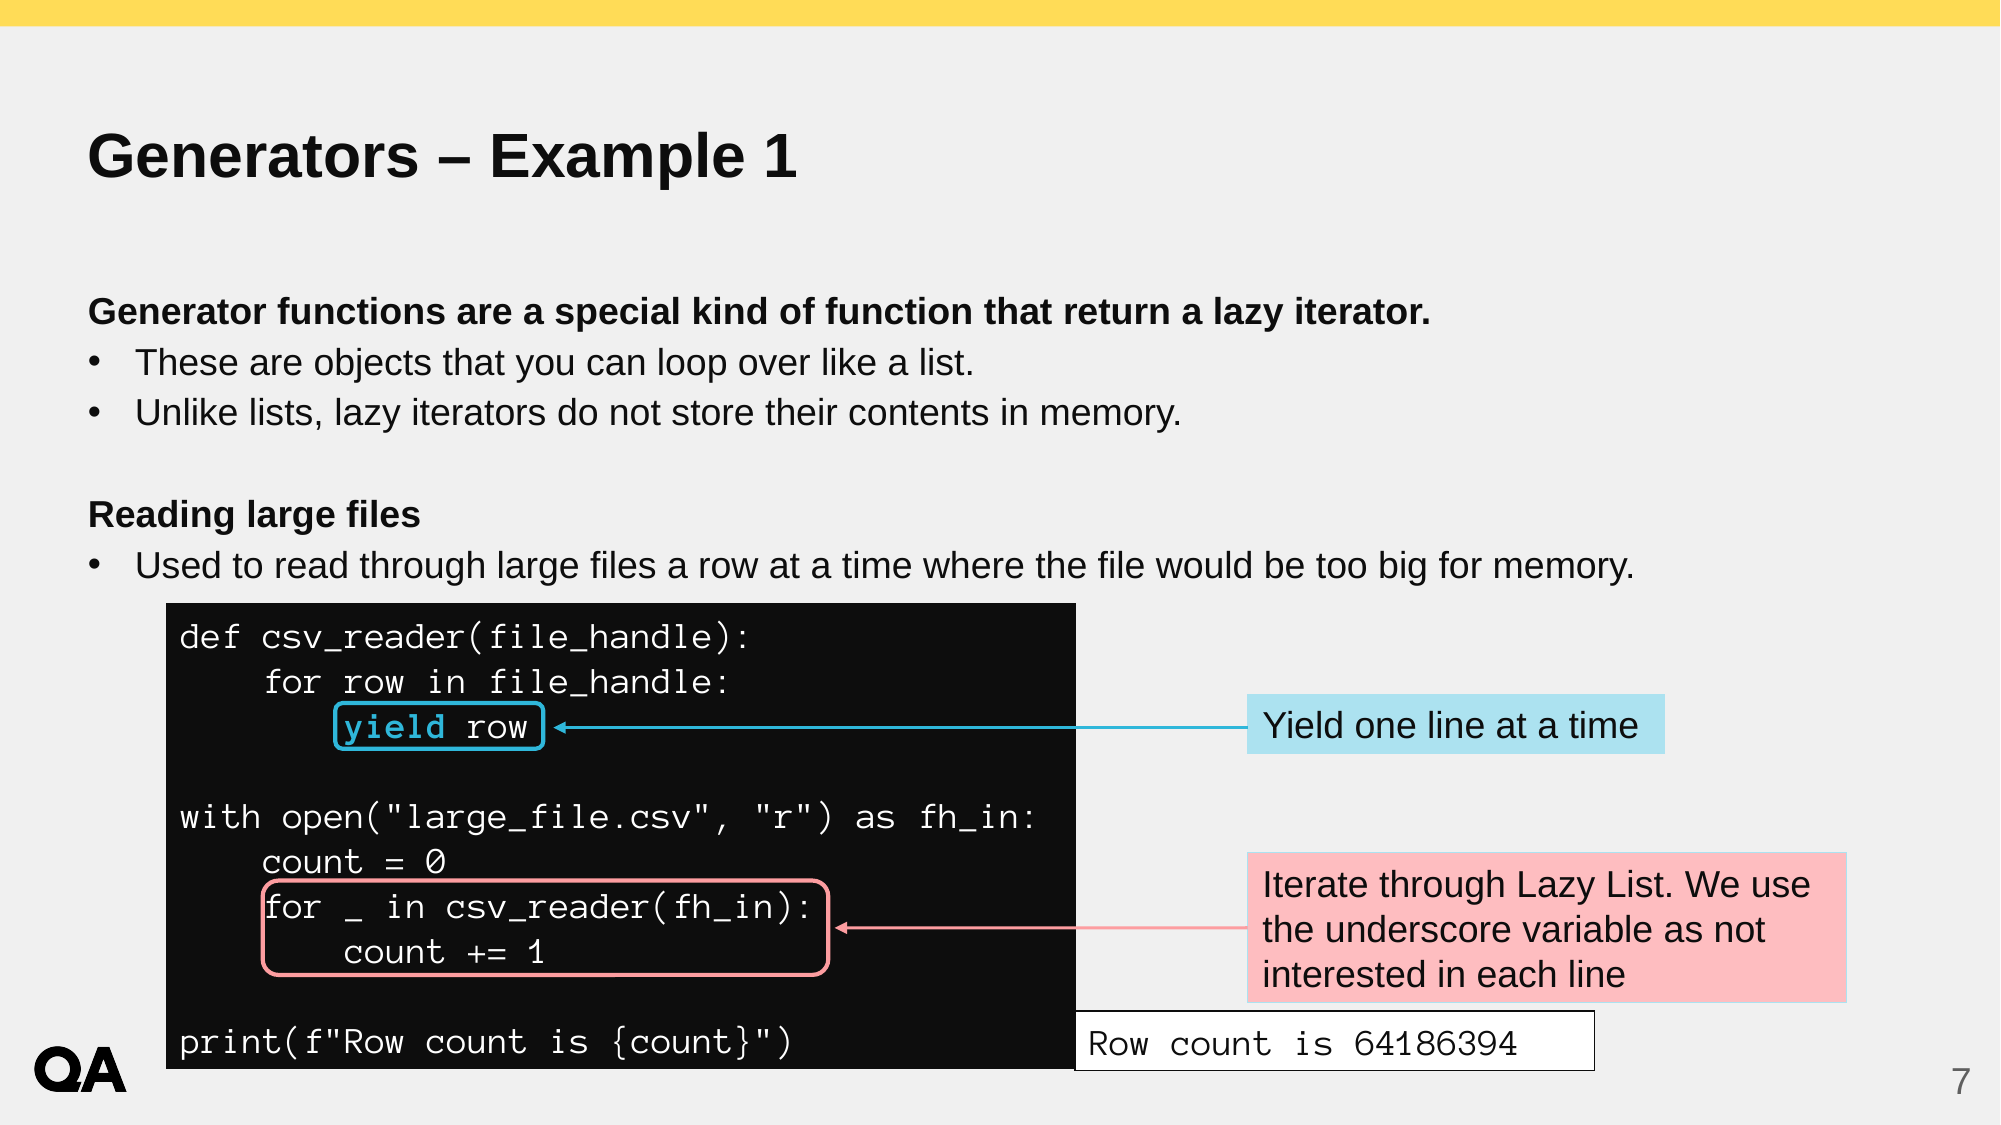

# Generators – Example 1
Generator functions are a special kind of function that return a lazy iterator.
These are objects that you can loop over like a list.
Unlike lists, lazy iterators do not store their contents in memory.

Reading large files
Used to read through large files a row at a time where the file would be too big for memory.

def csv_reader(file_handle):
    for row in file_handle:
        yield row

with open("large_file.csv", "r") as fh_in:
    count = 0
    for _ in csv_reader(fh_in):
        count += 1

print(f"Row count is {count}")
Yield one line at a time

Iterate through Lazy List. We use the underscore variable as not interested in each line

Row count is 64186394
7